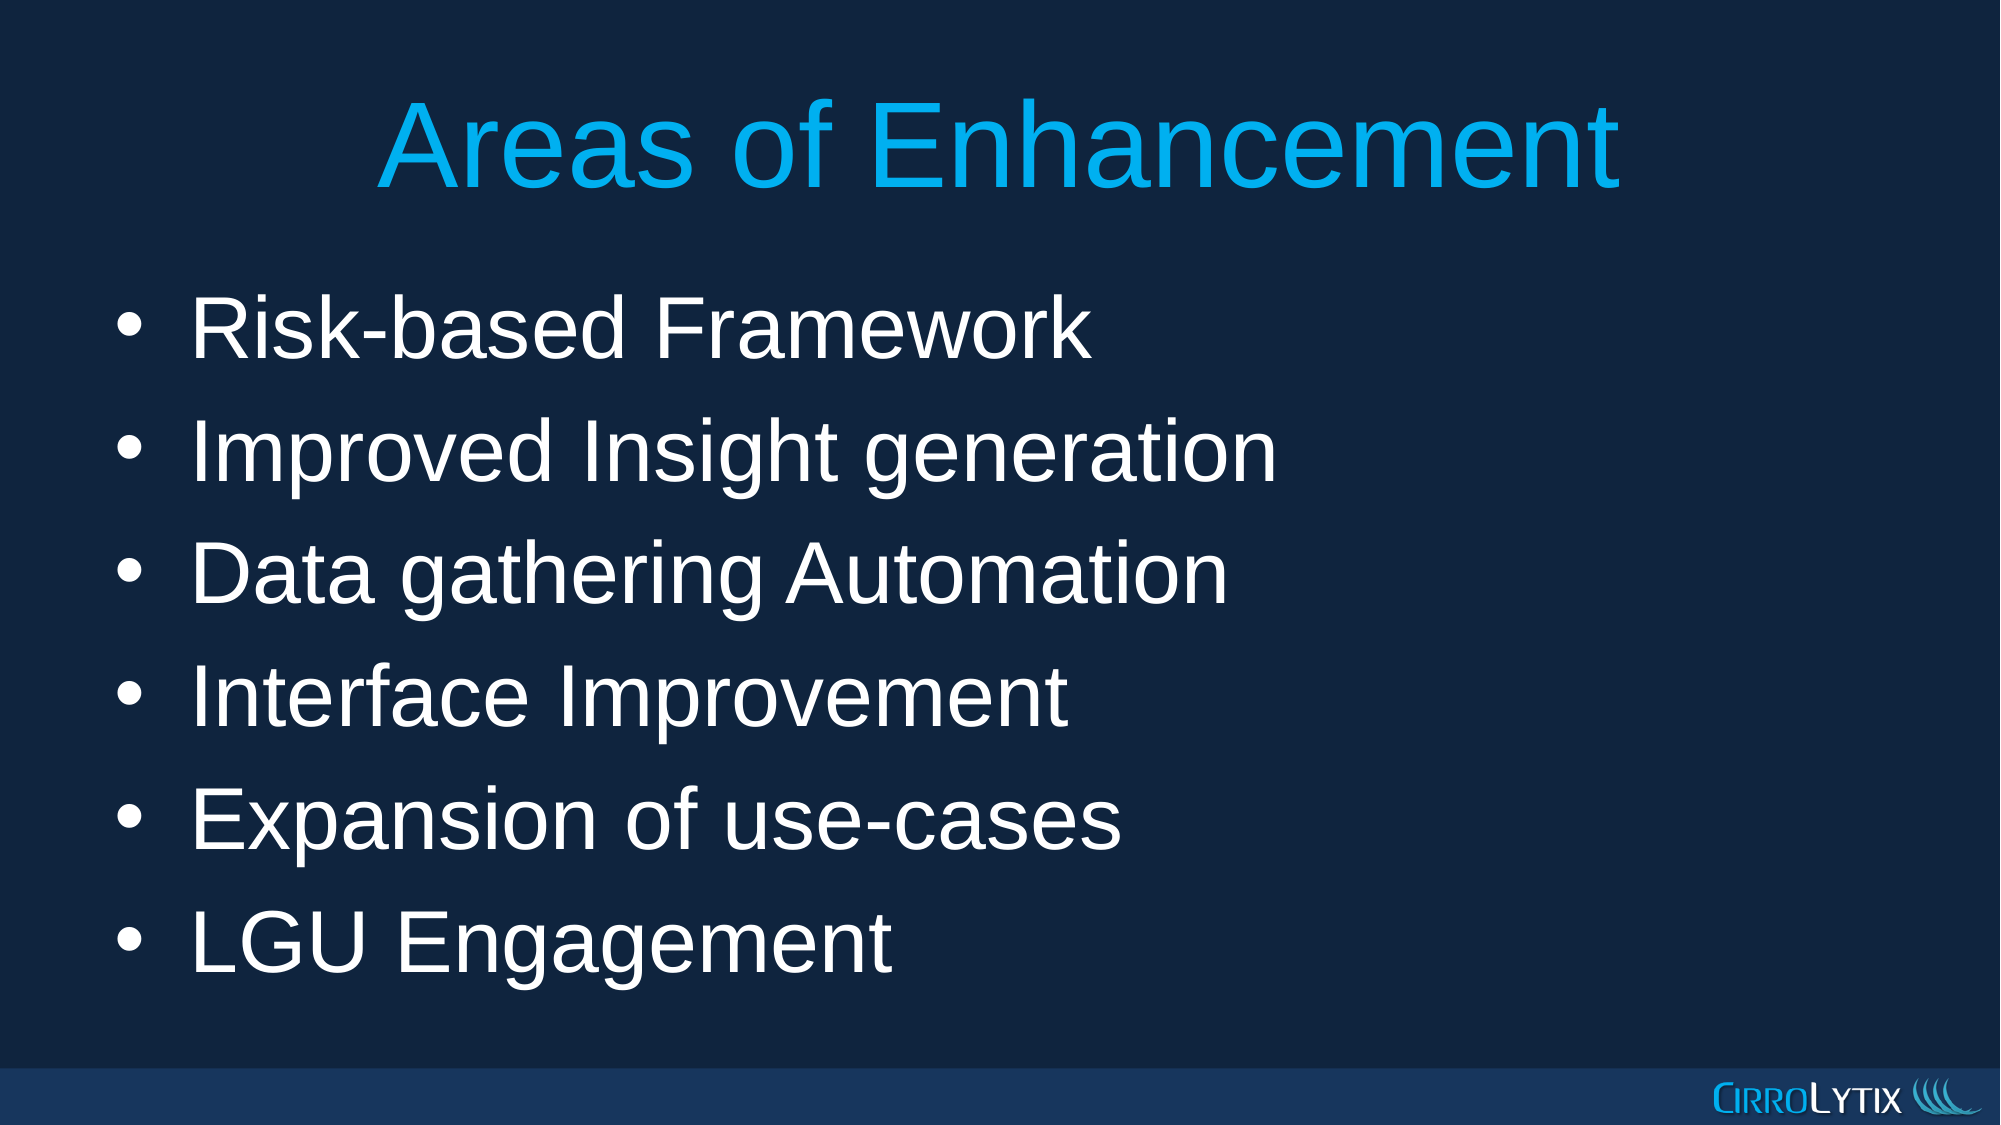

# Areas of Enhancement
Risk-based Framework
Improved Insight generation
Data gathering Automation
Interface Improvement
Expansion of use-cases
LGU Engagement